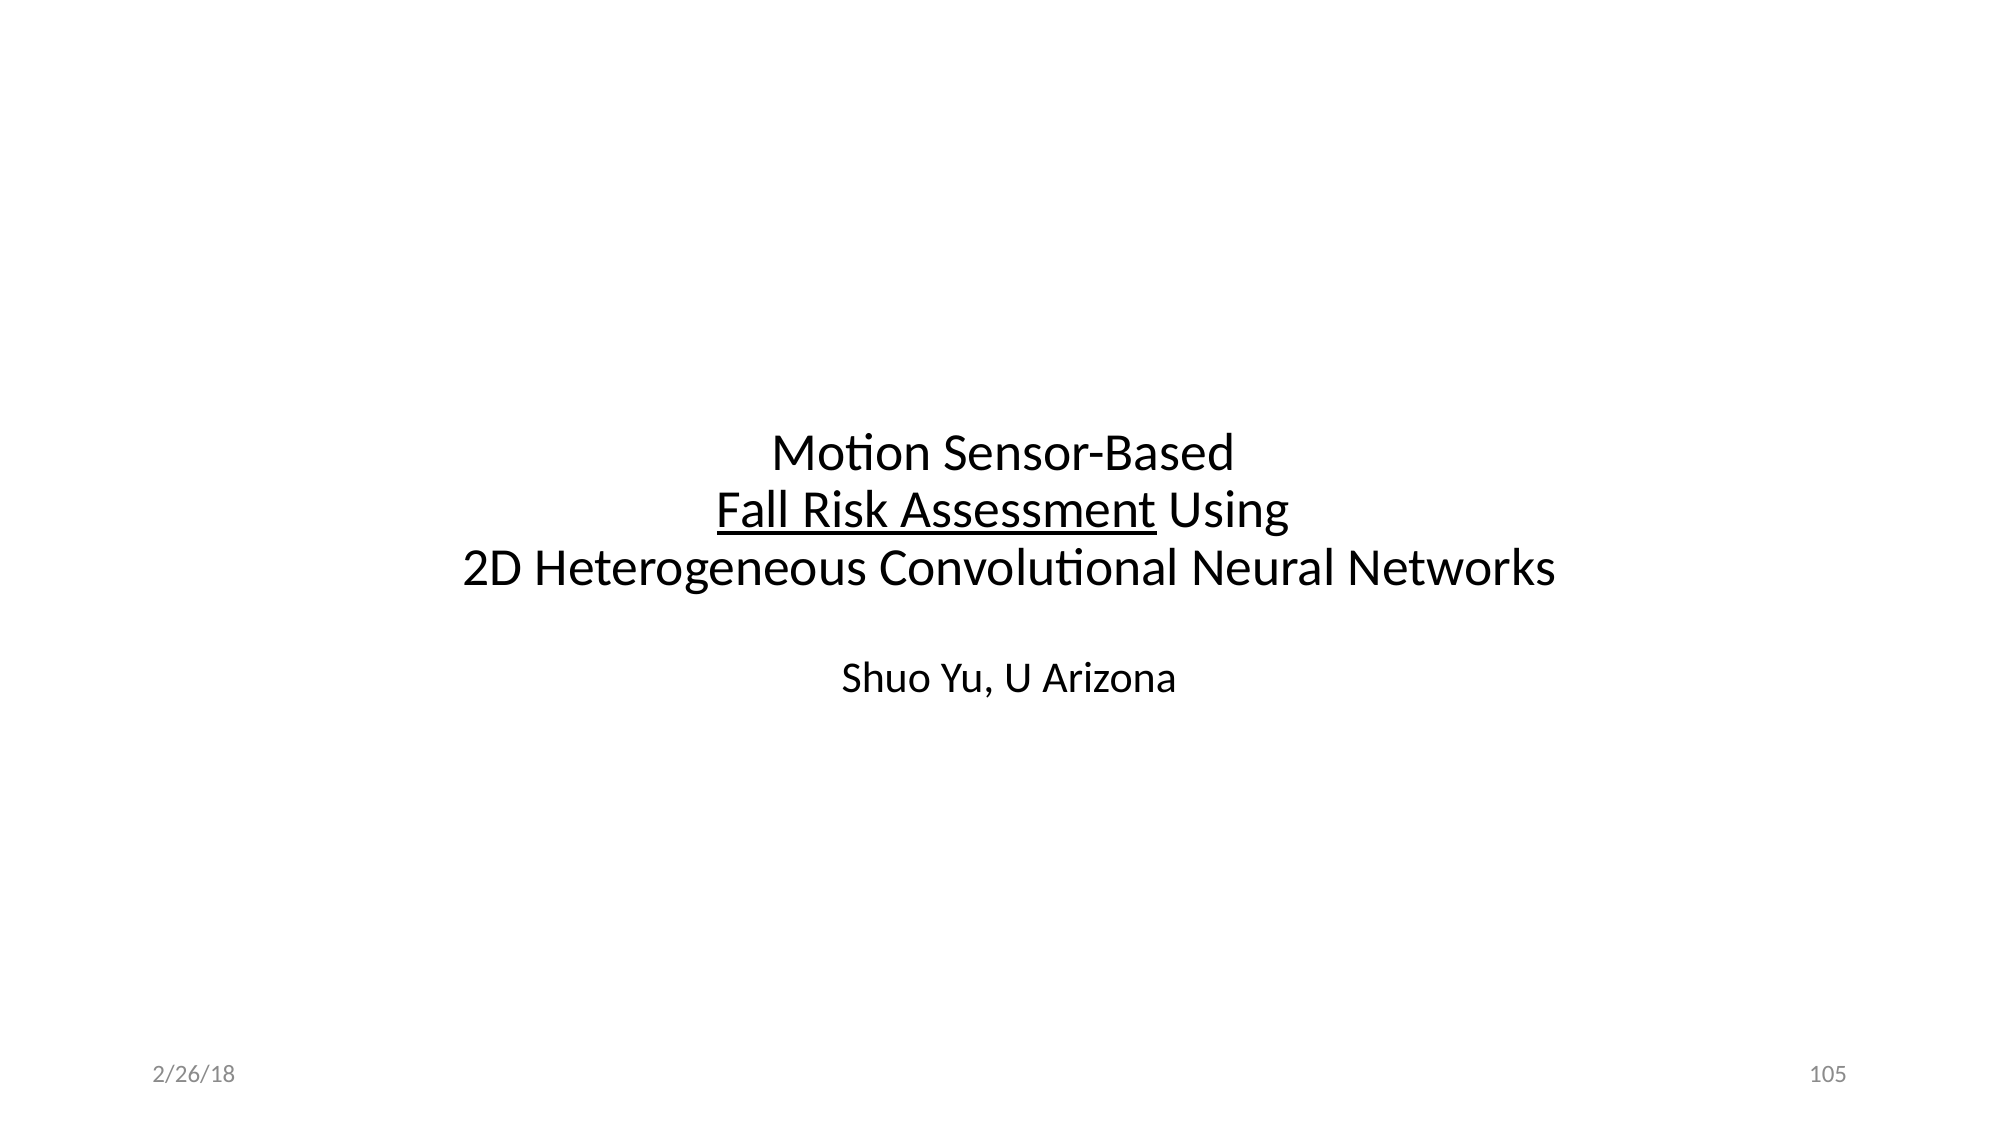

# Motion Sensor-Based Fall Risk Assessment Using 2D Heterogeneous Convolutional Neural Networks Shuo Yu, U Arizona
2/26/18
105